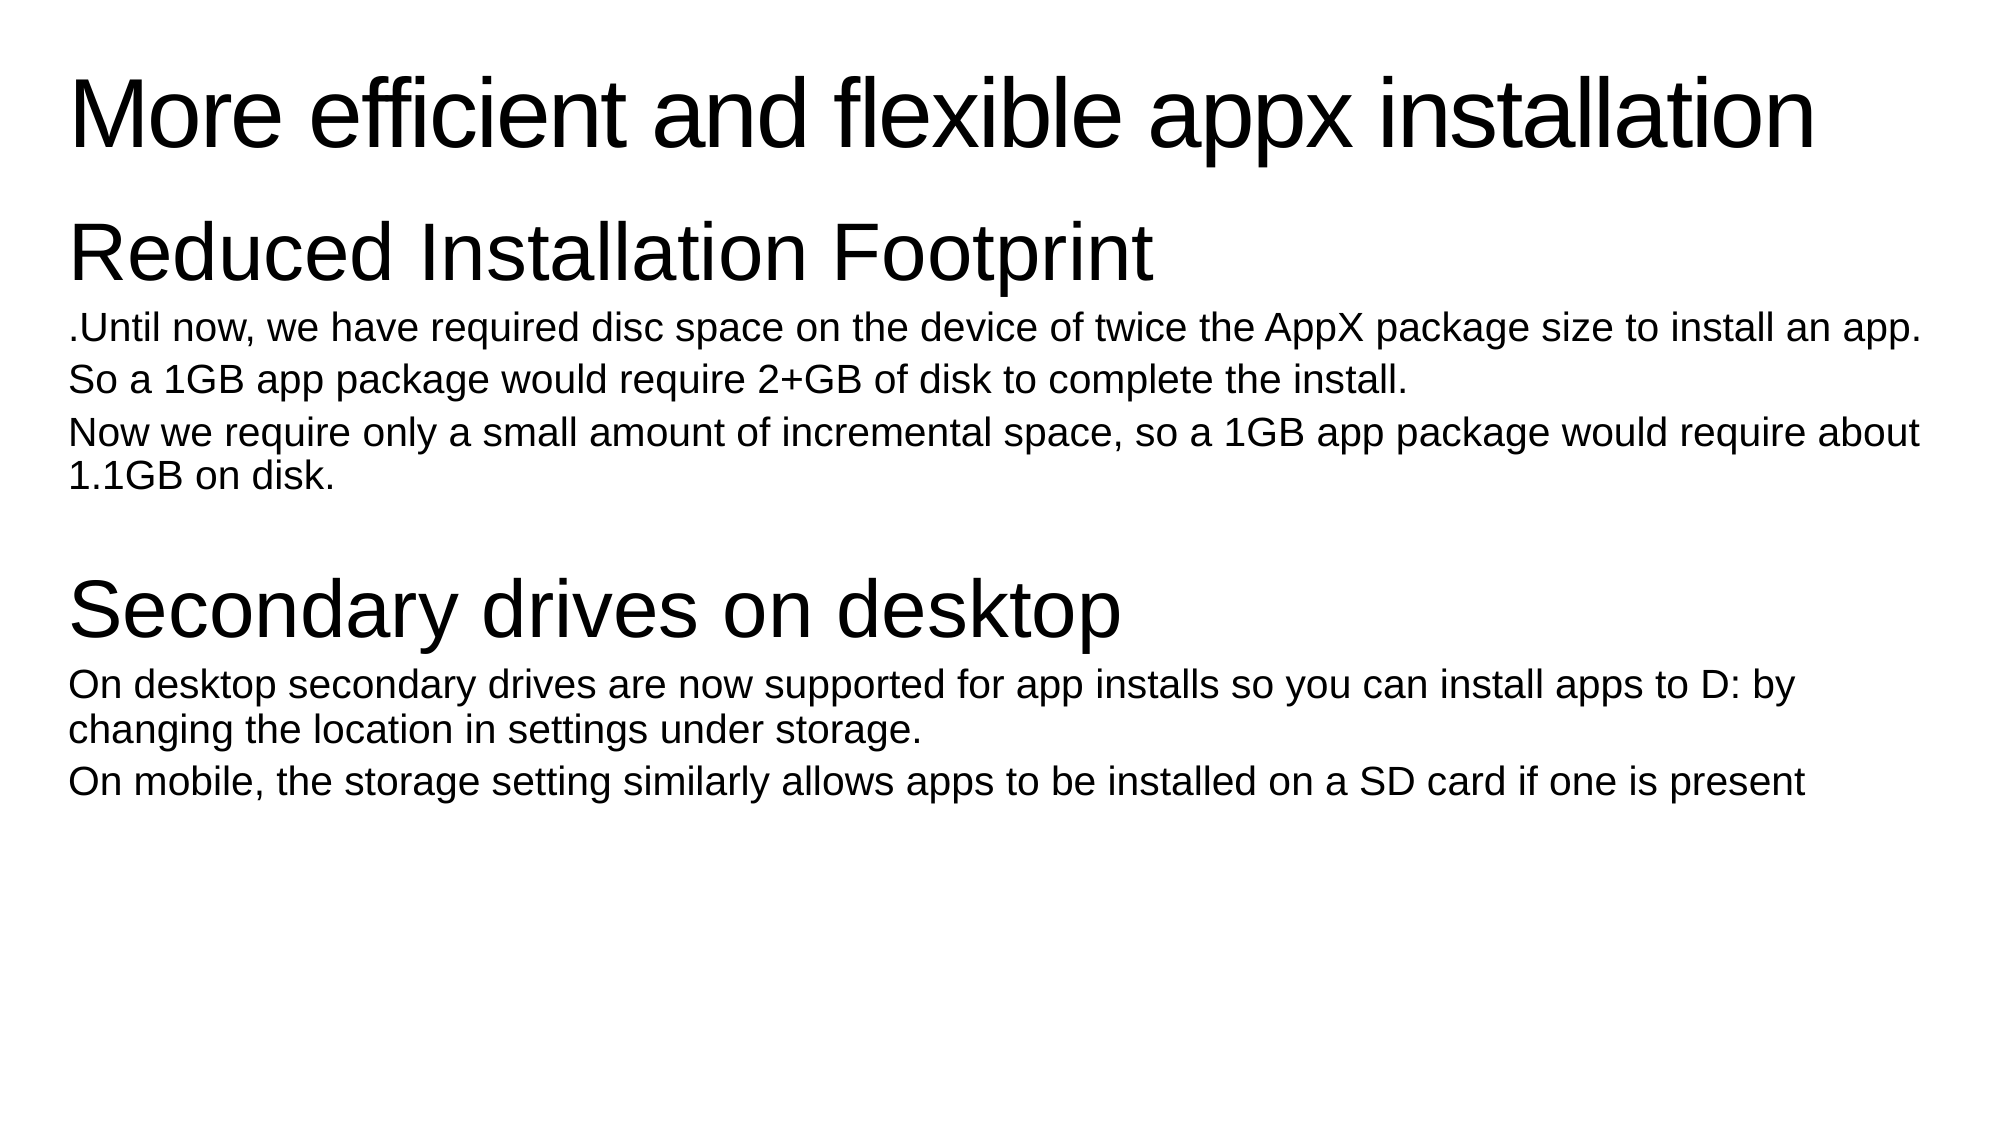

# More efficient and flexible appx installation
Reduced Installation Footprint
.Until now, we have required disc space on the device of twice the AppX package size to install an app.
So a 1GB app package would require 2+GB of disk to complete the install.
Now we require only a small amount of incremental space, so a 1GB app package would require about 1.1GB on disk.

Secondary drives on desktop
On desktop secondary drives are now supported for app installs so you can install apps to D: by changing the location in settings under storage.
On mobile, the storage setting similarly allows apps to be installed on a SD card if one is present